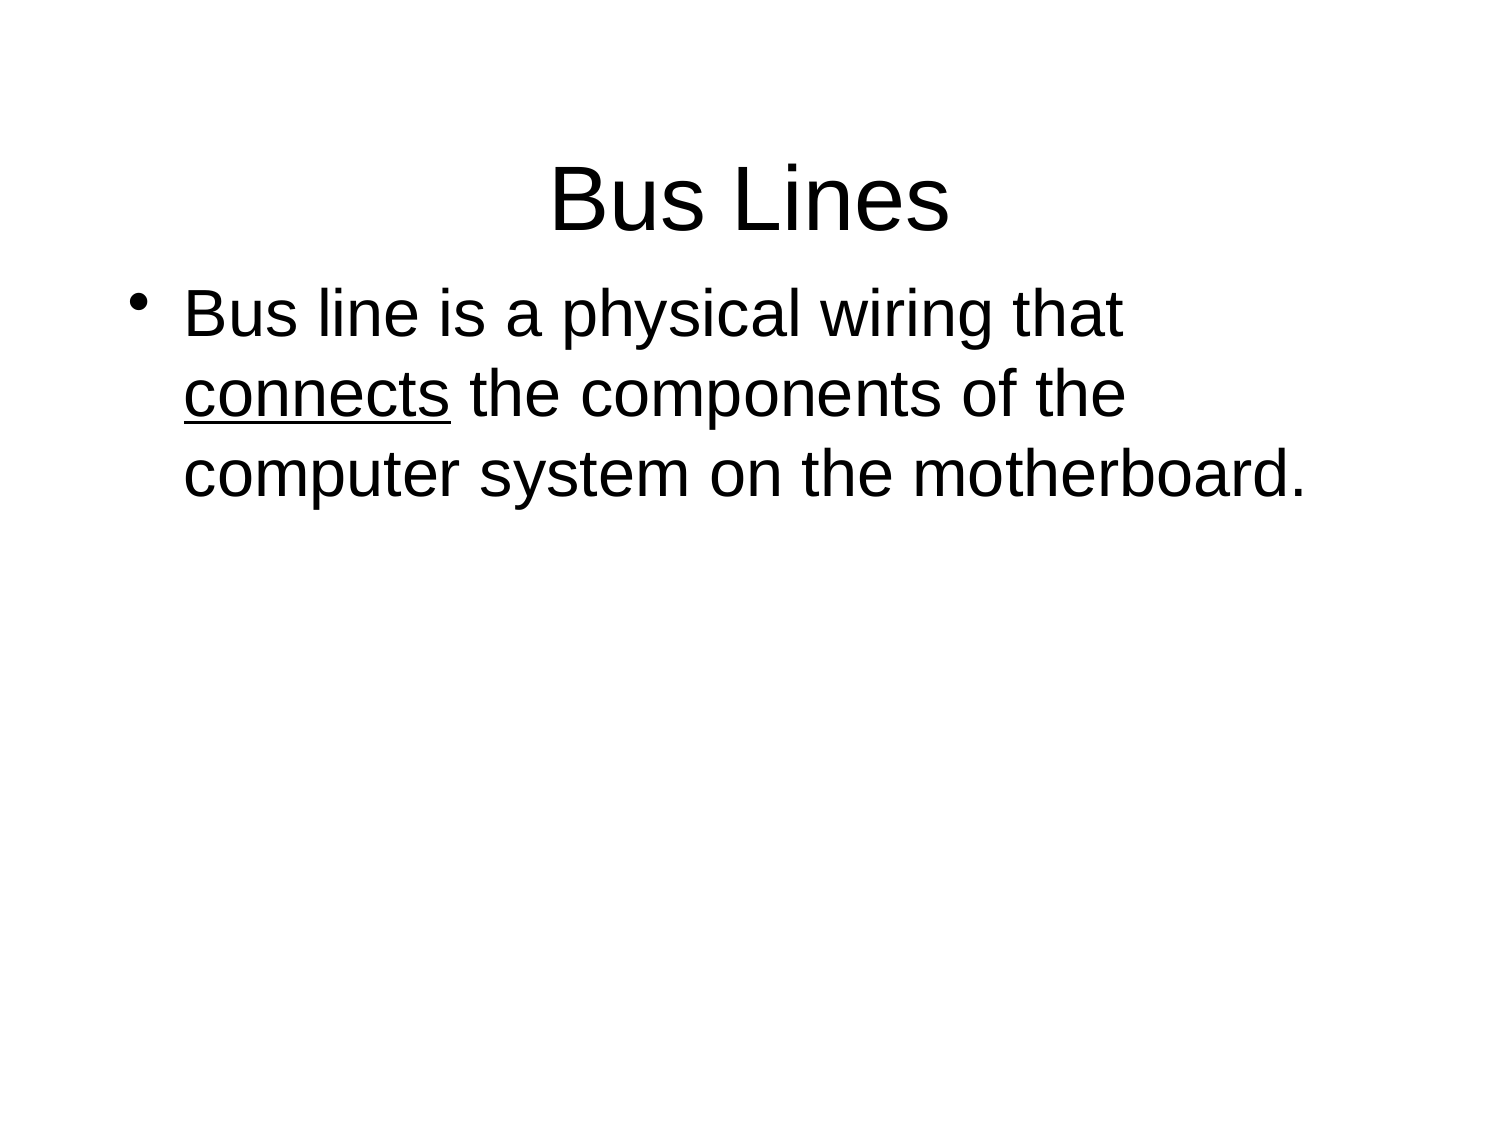

# Bus Lines
Bus line is a physical wiring that connects the components of the computer system on the motherboard.